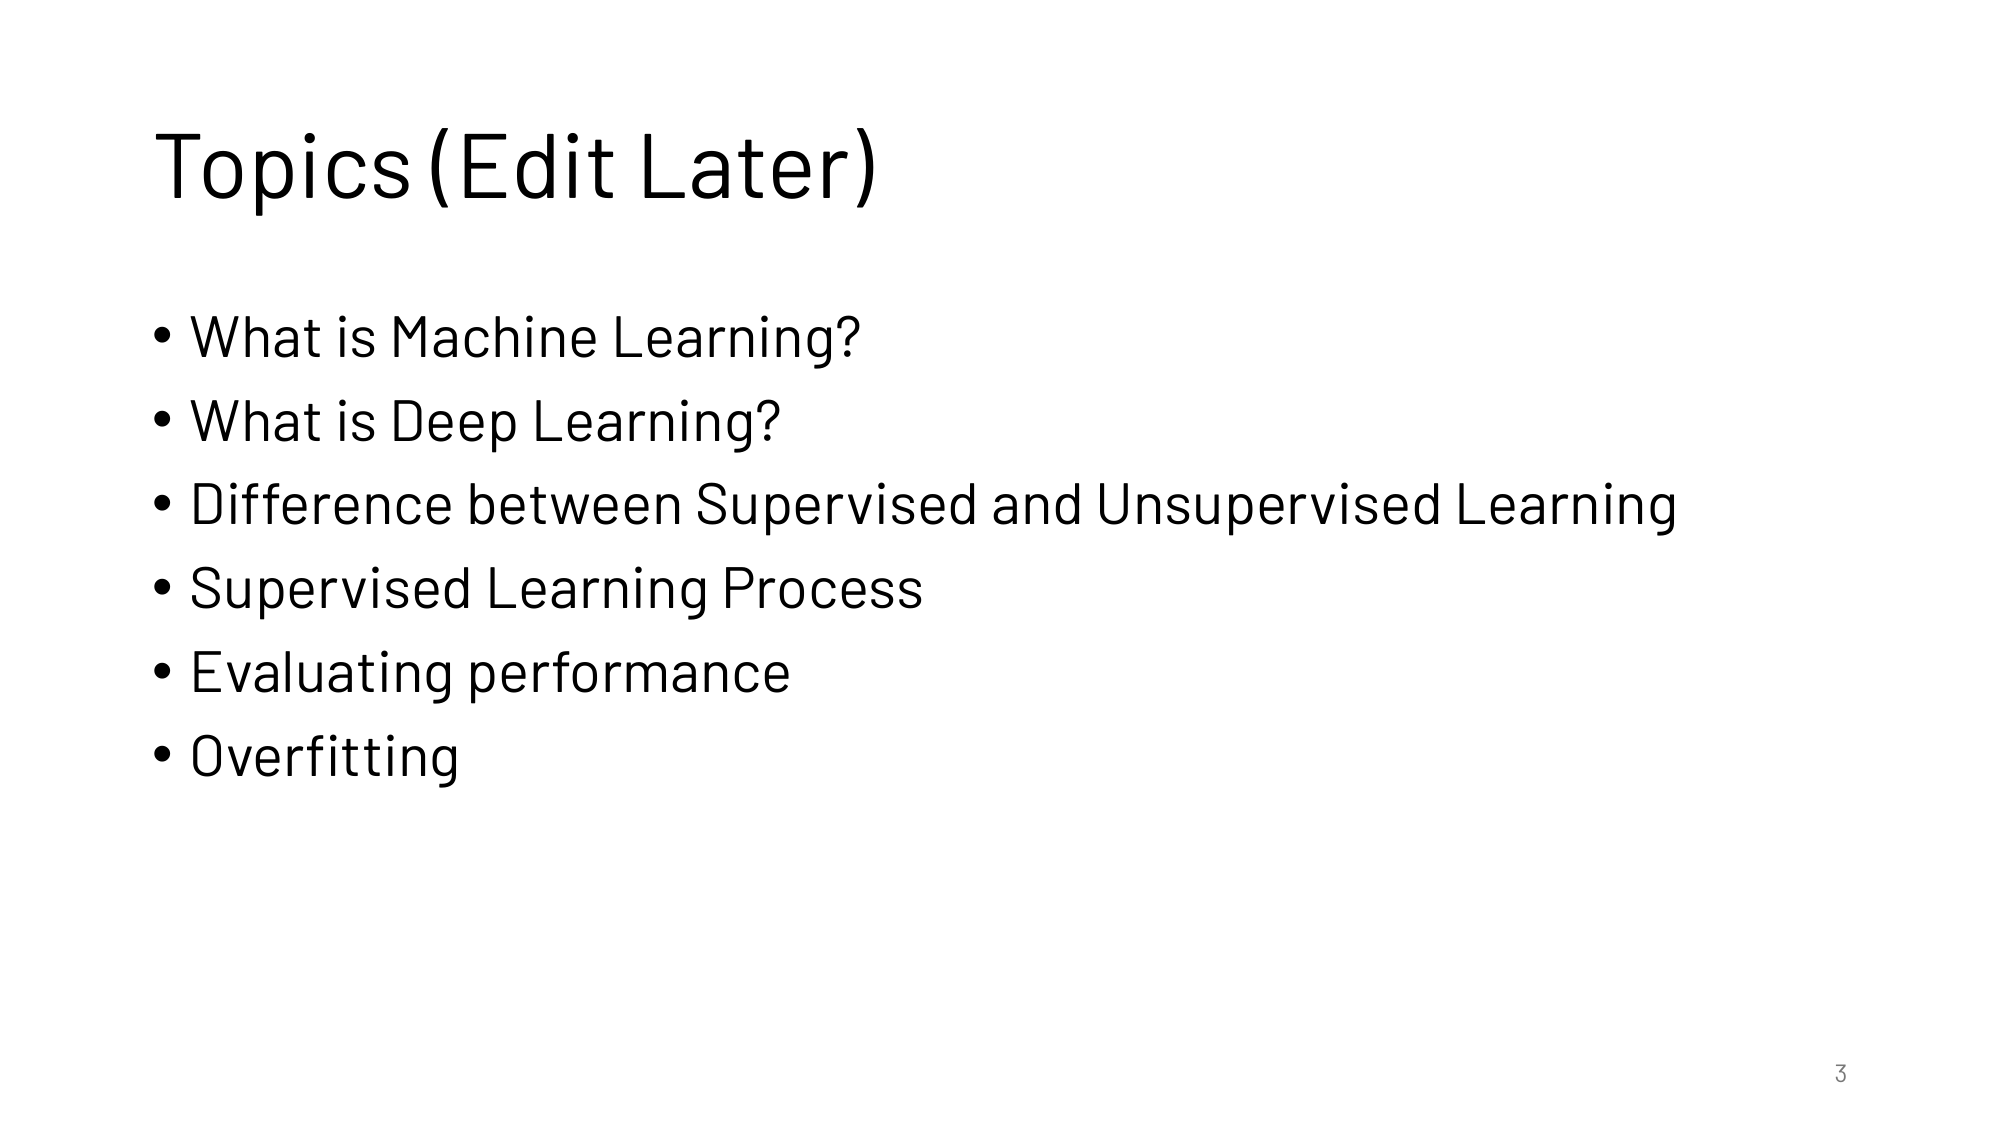

# Topics (Edit Later)
What is Machine Learning?
What is Deep Learning?
Difference between Supervised and Unsupervised Learning
Supervised Learning Process
Evaluating performance
Overfitting

3